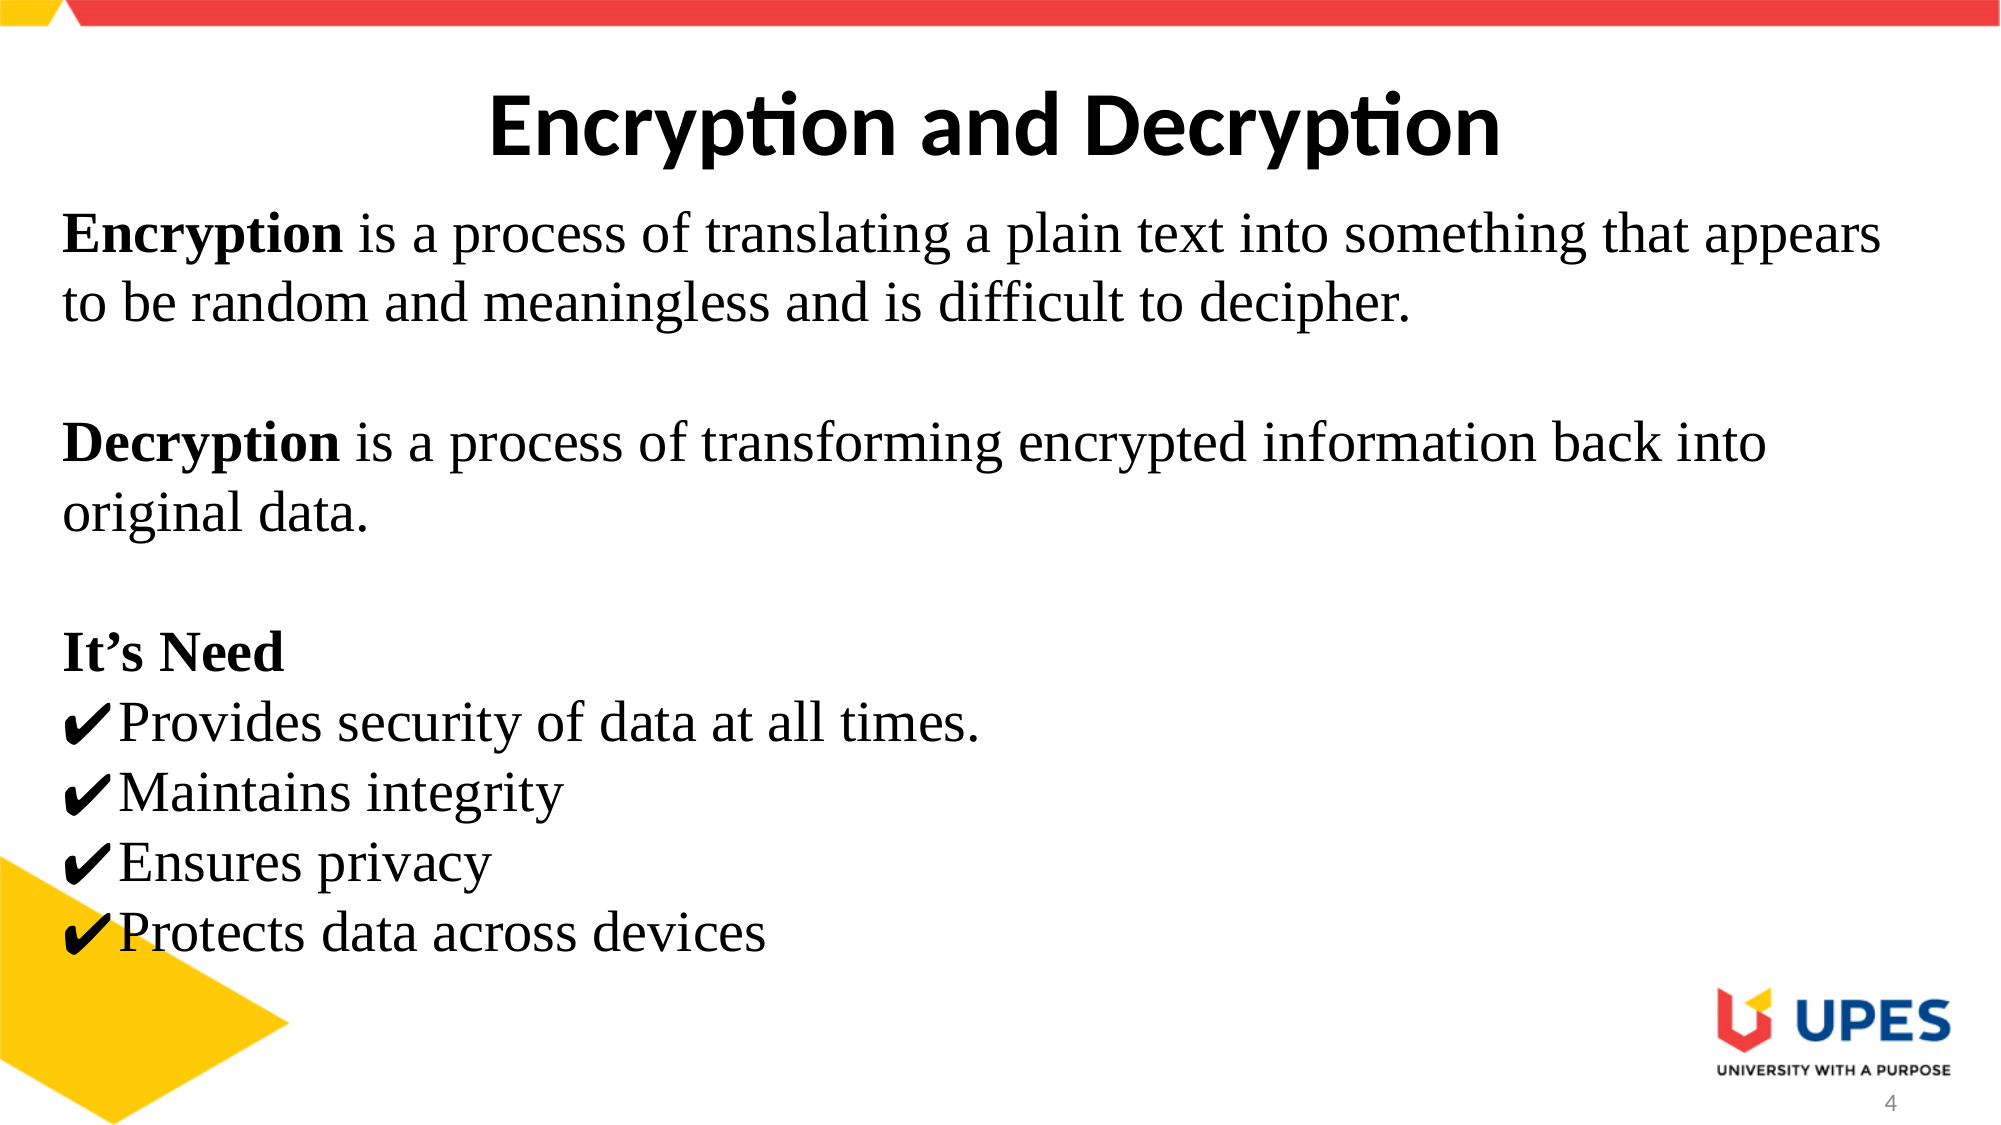

# Encryption and Decryption
Encryption is a process of translating a plain text into something that appears to be random and meaningless and is difficult to decipher.

Decryption is a process of transforming encrypted information back into original data.

It’s Need
Provides security of data at all times.
Maintains integrity
Ensures privacy
Protects data across devices

4